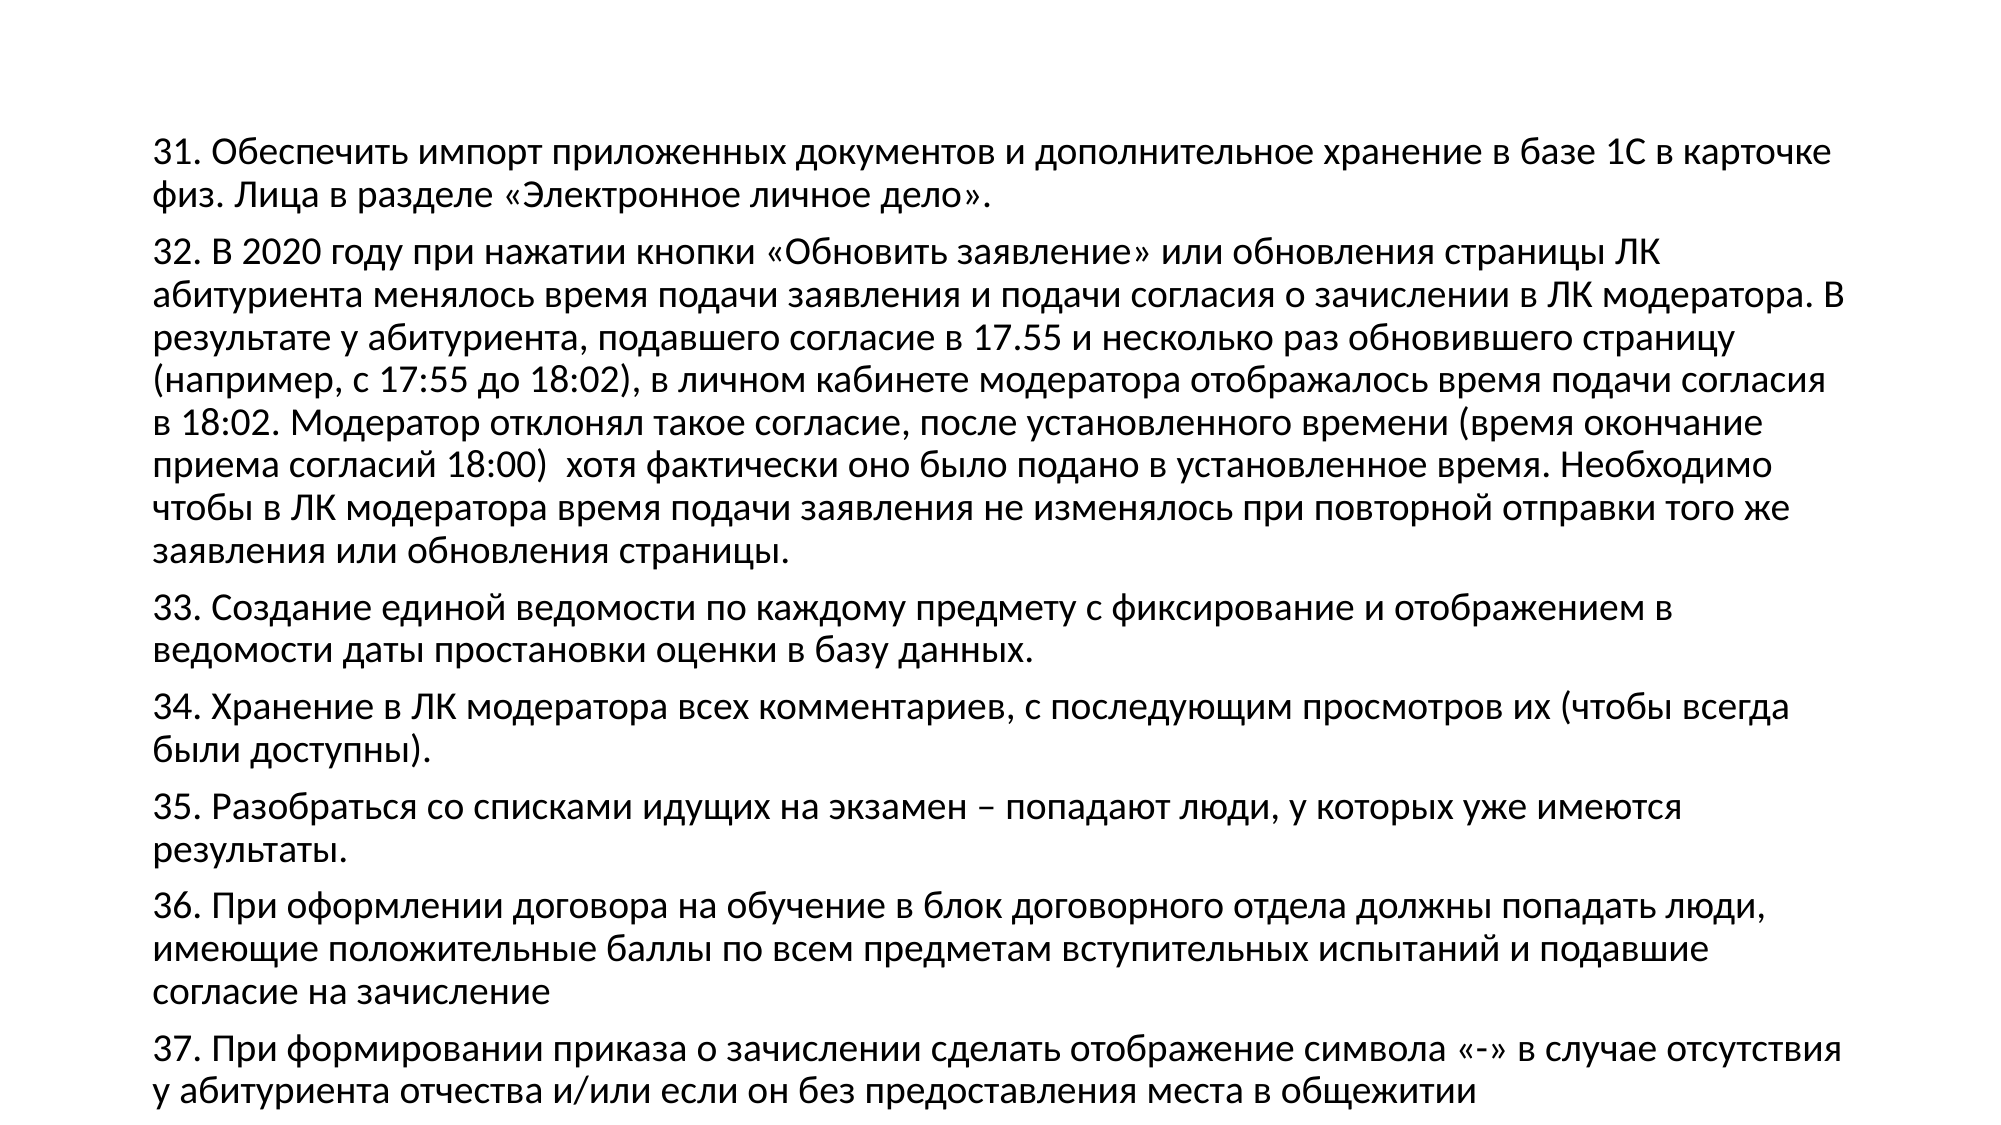

31. Обеспечить импорт приложенных документов и дополнительное хранение в базе 1С в карточке физ. Лица в разделе «Электронное личное дело».
32. В 2020 году при нажатии кнопки «Обновить заявление» или обновления страницы ЛК абитуриента менялось время подачи заявления и подачи согласия о зачислении в ЛК модератора. В результате у абитуриента, подавшего согласие в 17.55 и несколько раз обновившего страницу (например, с 17:55 до 18:02), в личном кабинете модератора отображалось время подачи согласия в 18:02. Модератор отклонял такое согласие, после установленного времени (время окончание приема согласий 18:00)  хотя фактически оно было подано в установленное время. Необходимо чтобы в ЛК модератора время подачи заявления не изменялось при повторной отправки того же заявления или обновления страницы.
33. Создание единой ведомости по каждому предмету с фиксирование и отображением в ведомости даты простановки оценки в базу данных.
34. Хранение в ЛК модератора всех комментариев, с последующим просмотров их (чтобы всегда были доступны).
35. Разобраться со списками идущих на экзамен – попадают люди, у которых уже имеются результаты.
36. При оформлении договора на обучение в блок договорного отдела должны попадать люди, имеющие положительные баллы по всем предметам вступительных испытаний и подавшие согласие на зачисление
37. При формировании приказа о зачислении сделать отображение символа «-» в случае отсутствия у абитуриента отчества и/или если он без предоставления места в общежитии